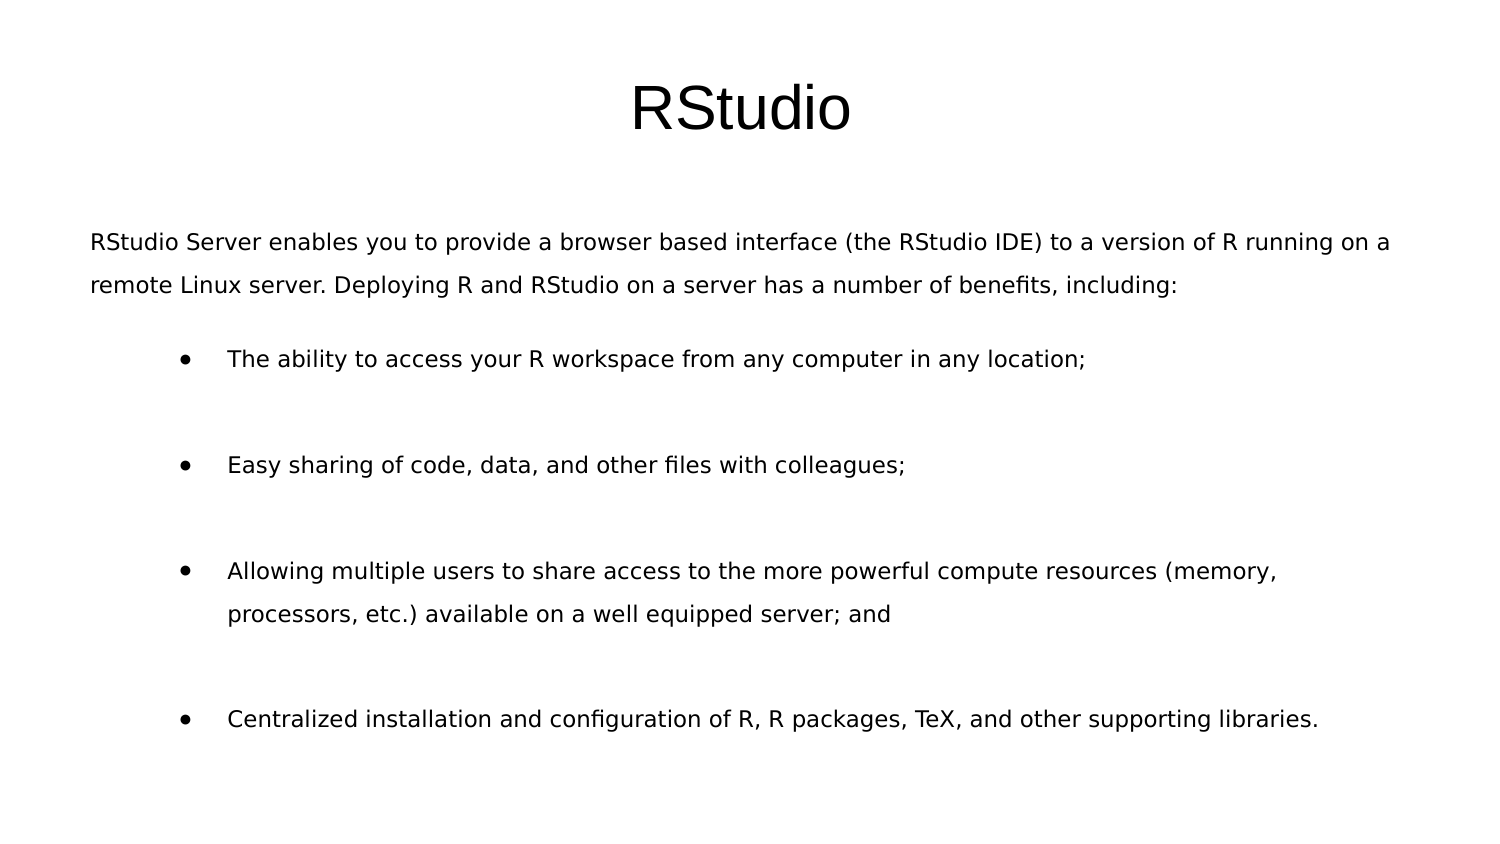

# RStudio
RStudio Server enables you to provide a browser based interface (the RStudio IDE) to a version of R running on a remote Linux server. Deploying R and RStudio on a server has a number of benefits, including:
The ability to access your R workspace from any computer in any location;
Easy sharing of code, data, and other files with colleagues;
Allowing multiple users to share access to the more powerful compute resources (memory, processors, etc.) available on a well equipped server; and
Centralized installation and configuration of R, R packages, TeX, and other supporting libraries.